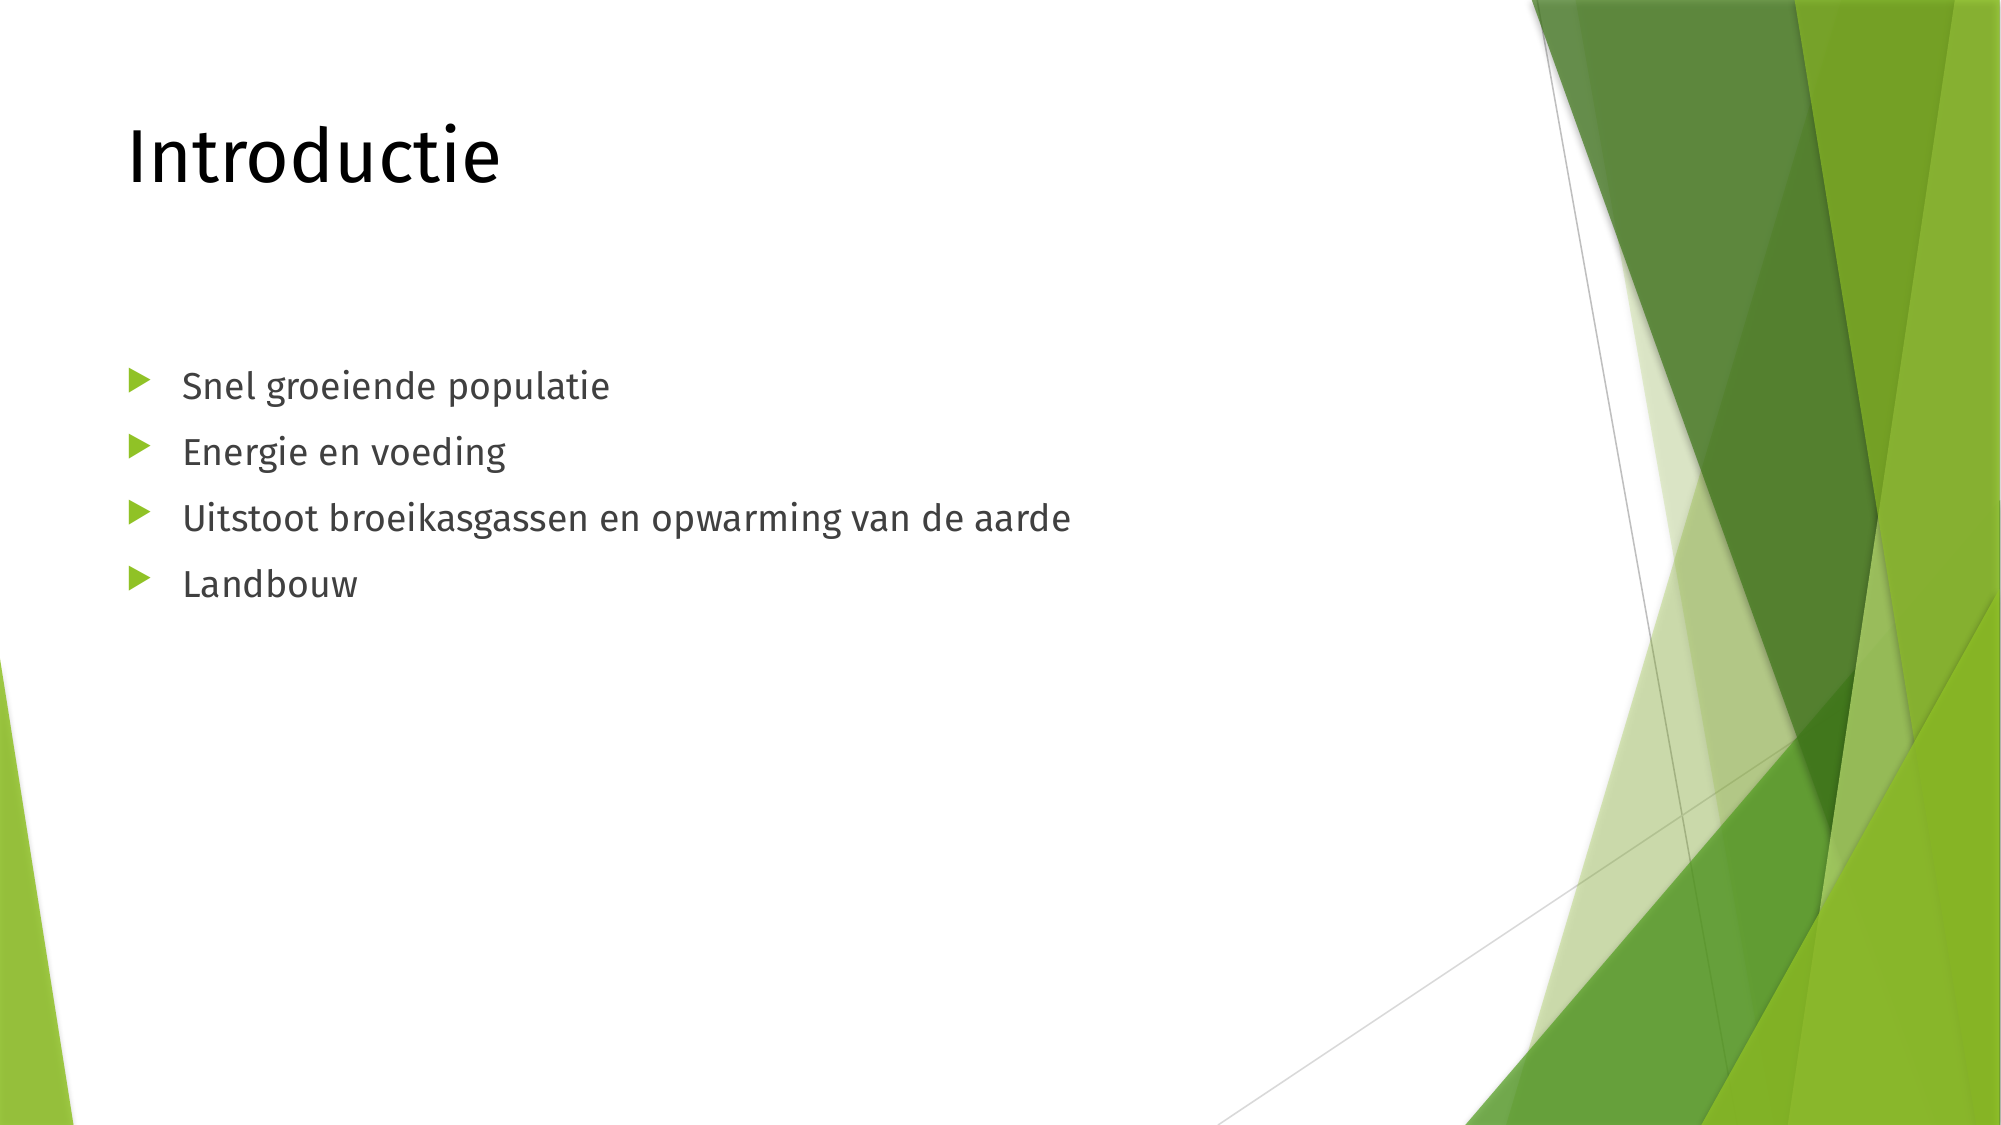

# Introductie
Snel groeiende populatie
Energie en voeding
Uitstoot broeikasgassen en opwarming van de aarde
Landbouw